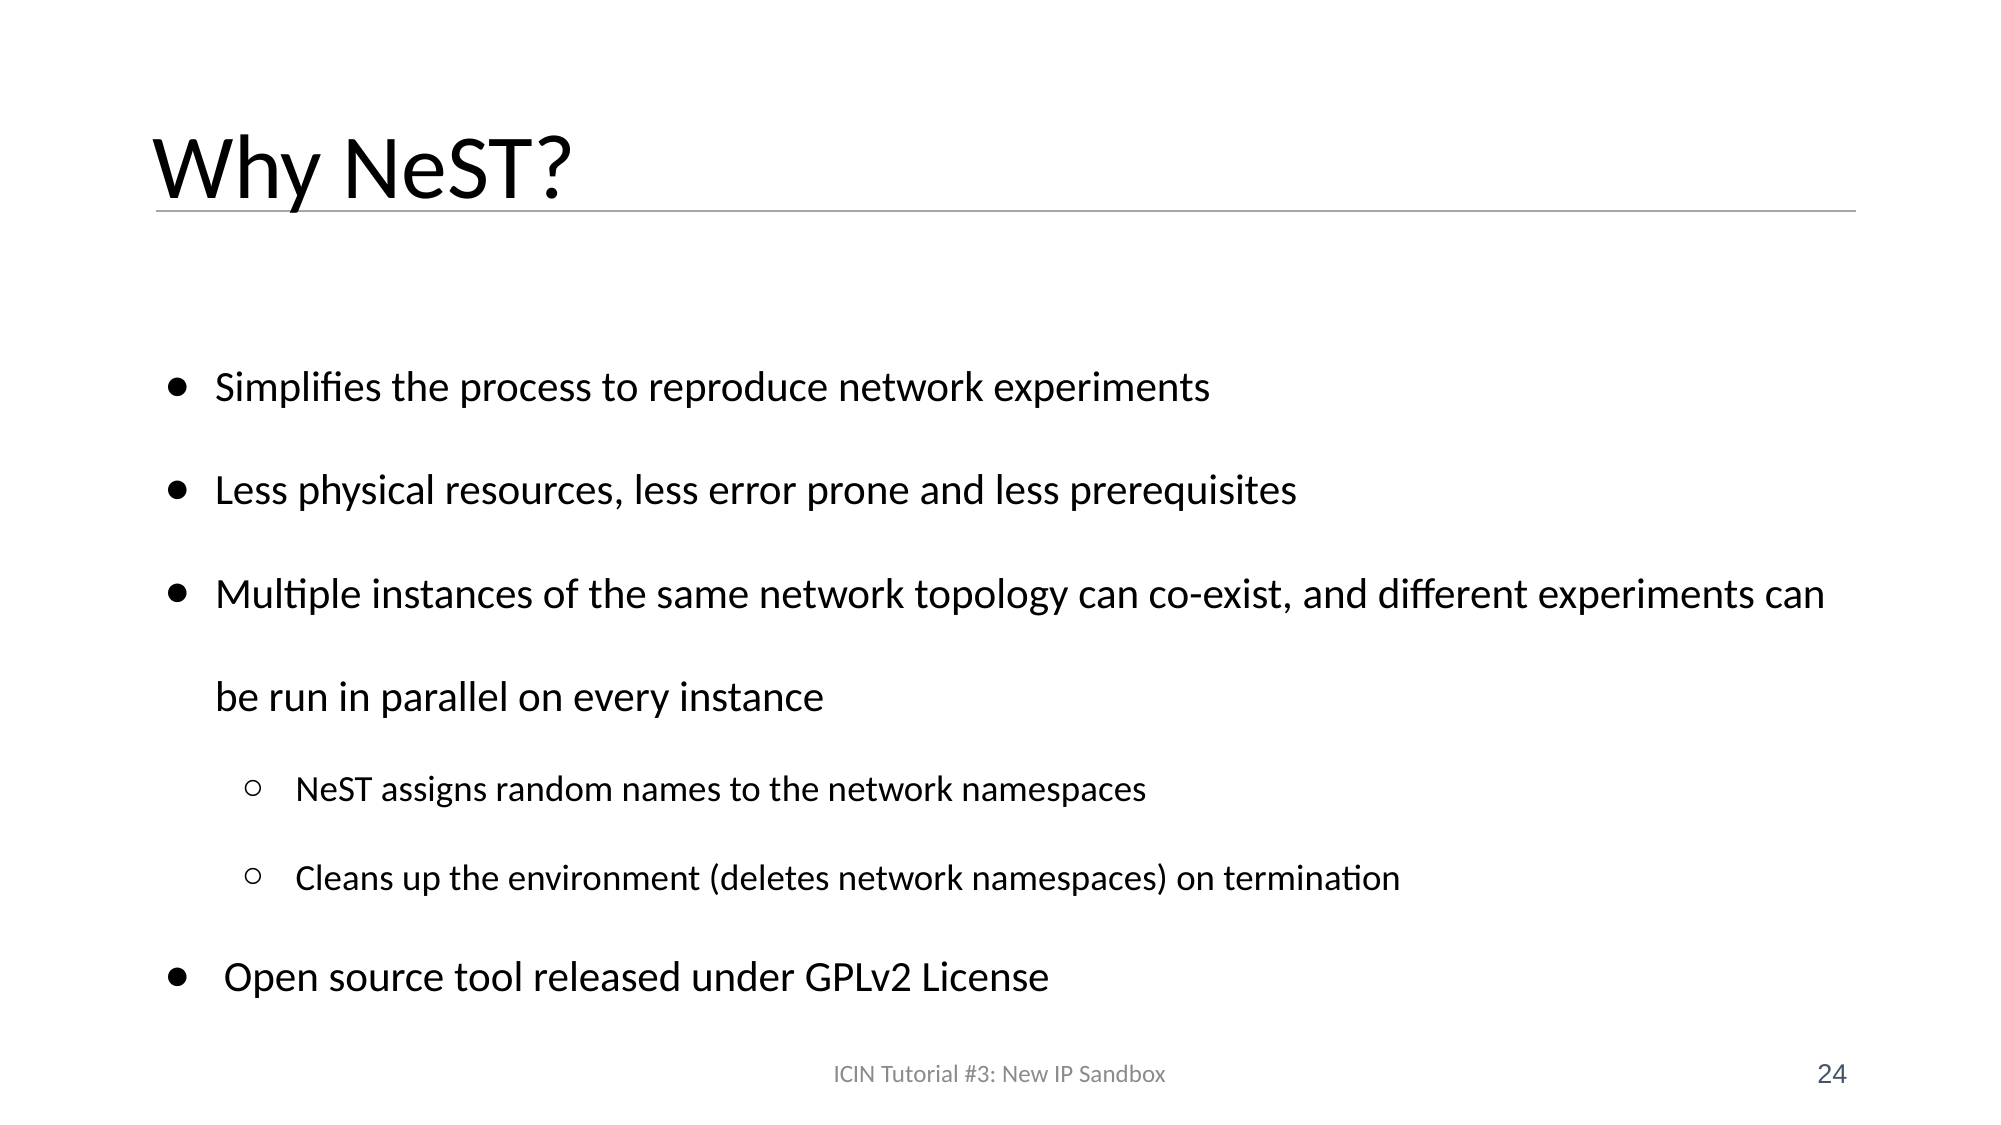

# Why NeST?
Simplifies the process to reproduce network experiments
Less physical resources, less error prone and less prerequisites
Multiple instances of the same network topology can co-exist, and different experiments can be run in parallel on every instance
NeST assigns random names to the network namespaces
Cleans up the environment (deletes network namespaces) on termination
Open source tool released under GPLv2 License
ICIN Tutorial #3: New IP Sandbox
24